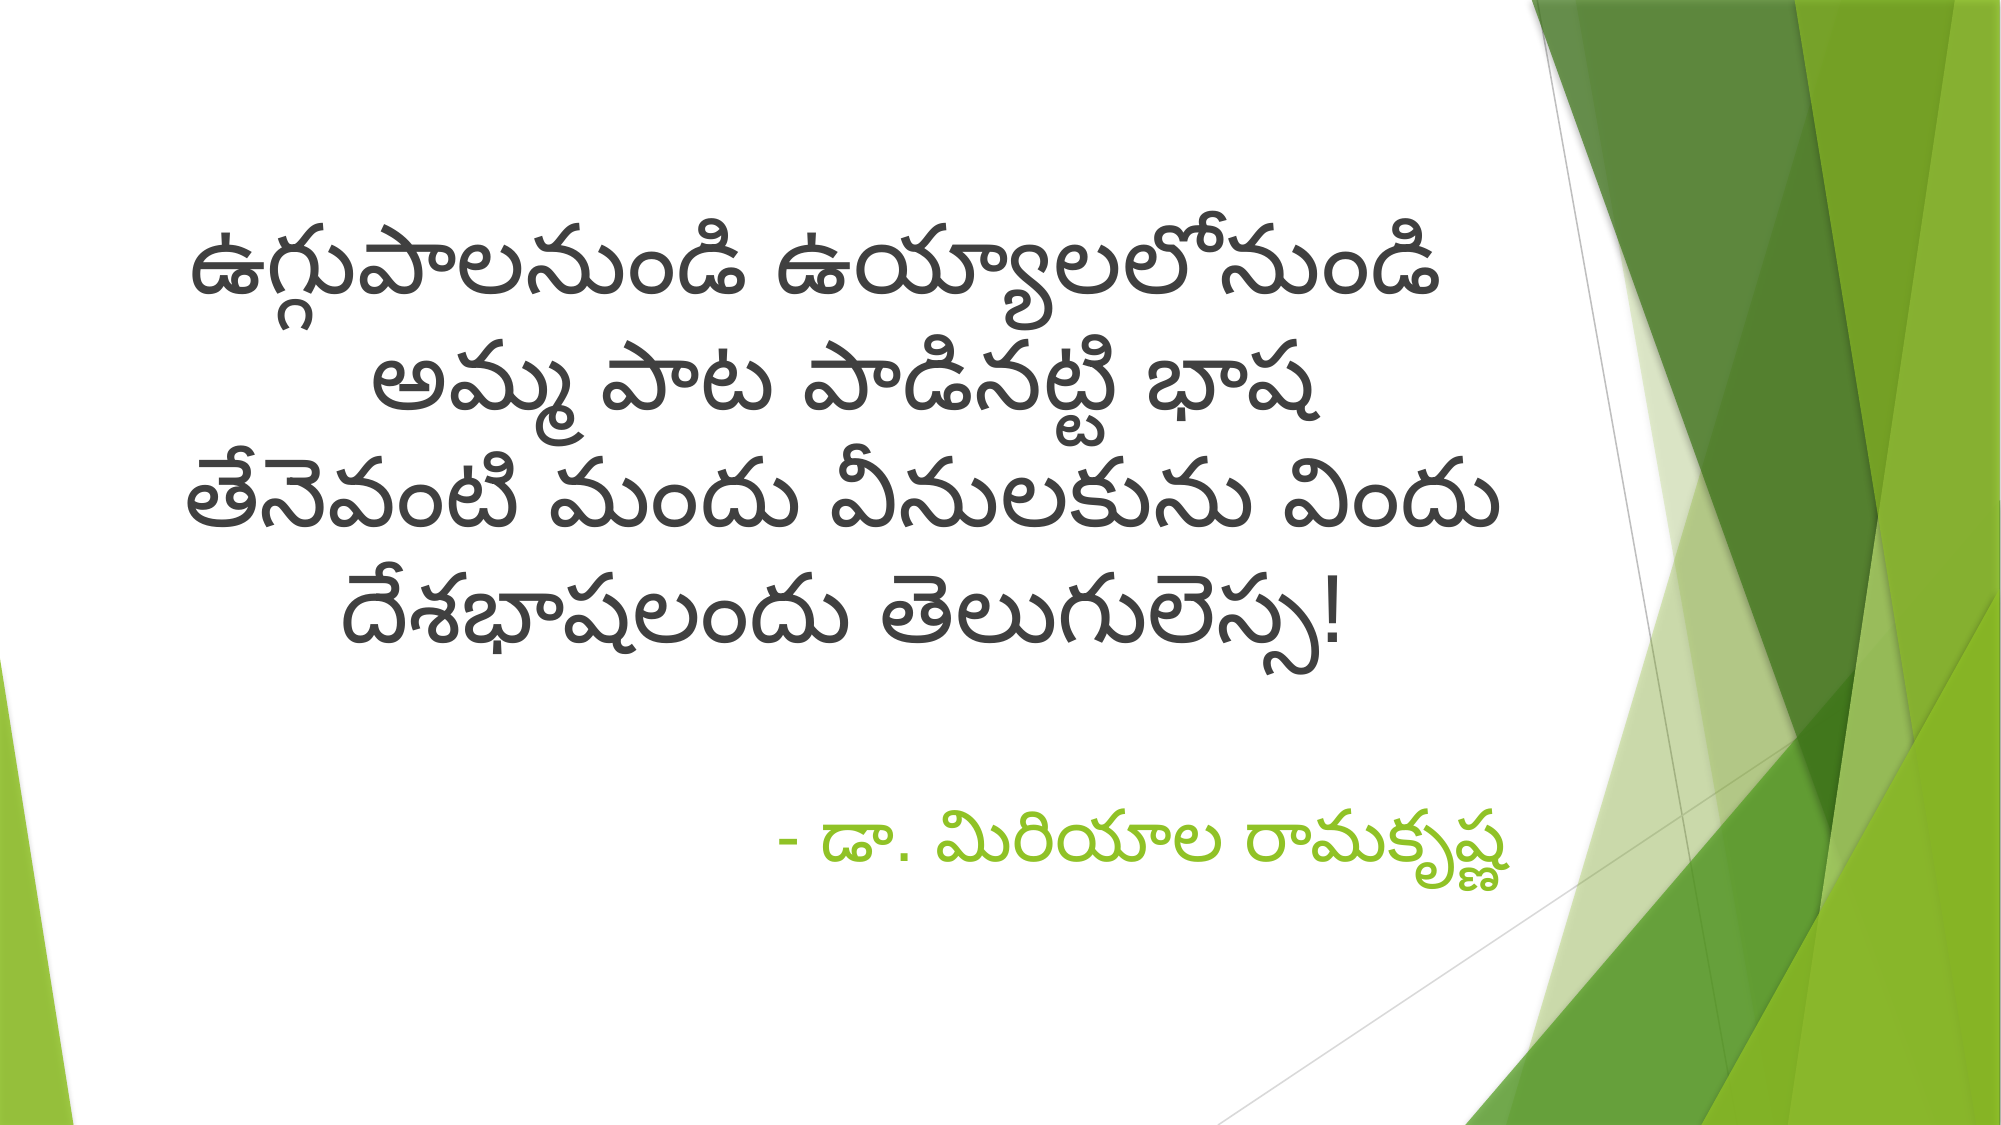

ఉగ్గుపాలనుండి ఉయ్యాలలోనుండి
అమ్మ పాట పాడినట్టి భాష
తేనెవంటి మందు వీనులకును విందు
దేశభాషలందు తెలుగులెస్స!

- డా. మిరియాల రామకృష్ణ